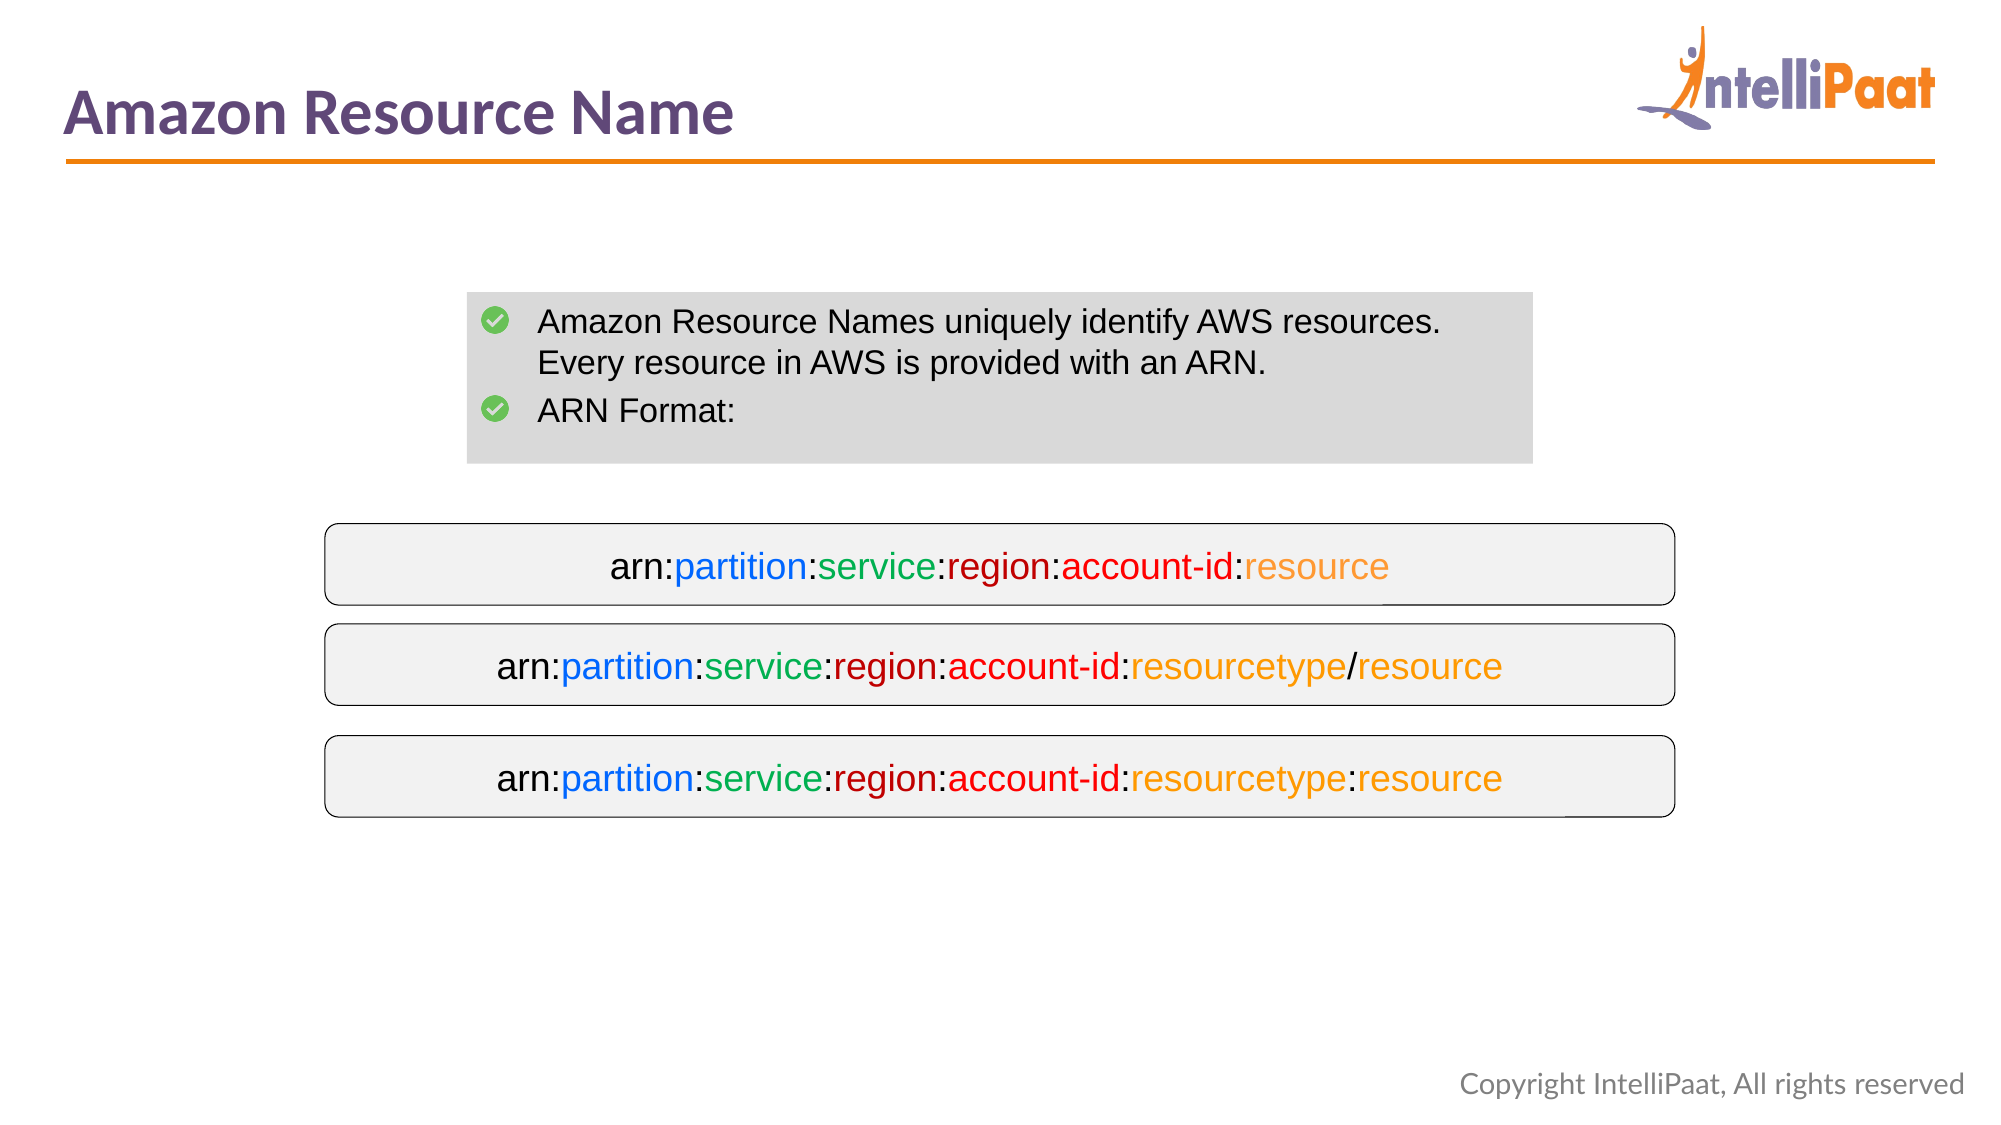

Amazon Resource Name
Amazon Resource Names uniquely identify AWS resources. Every resource in AWS is provided with an ARN.
ARN Format:
arn:partition:service:region:account-id:resource
arn:partition:service:region:account-id:resourcetype/resource
arn:partition:service:region:account-id:resourcetype:resource